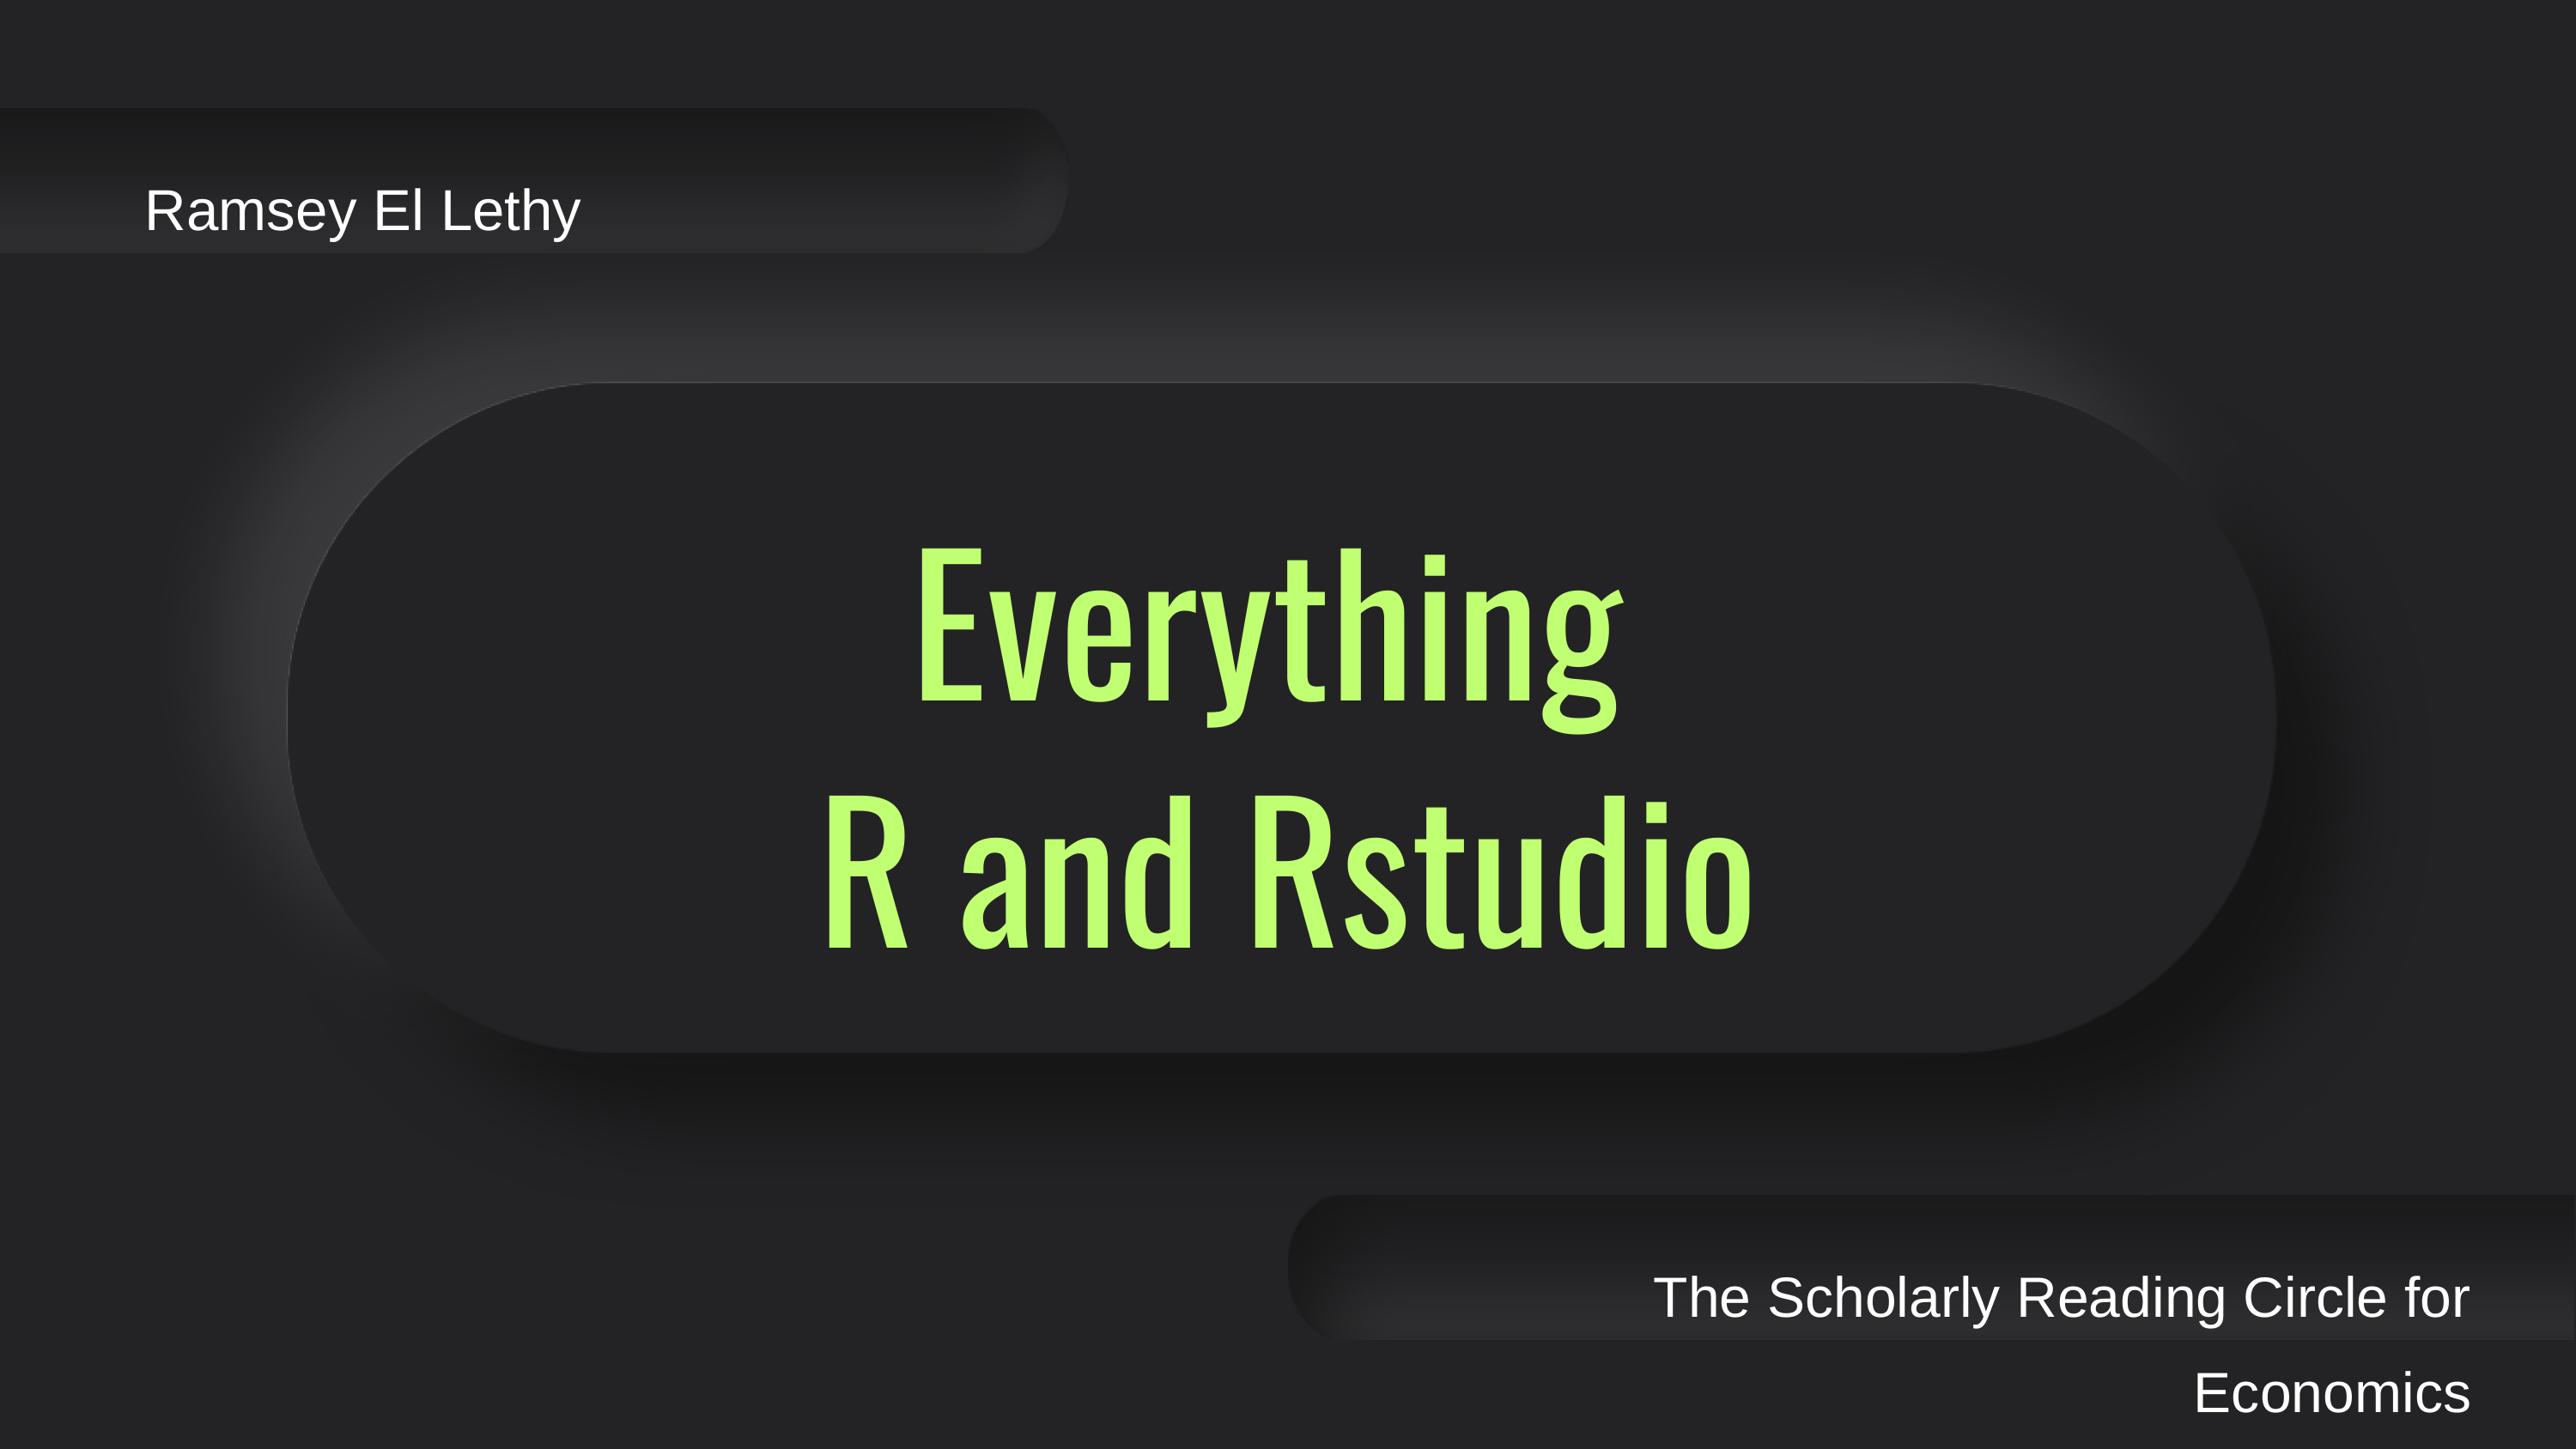

Ramsey El Lethy

Everything
R and Rstudio

The Scholarly Reading Circle for Economics